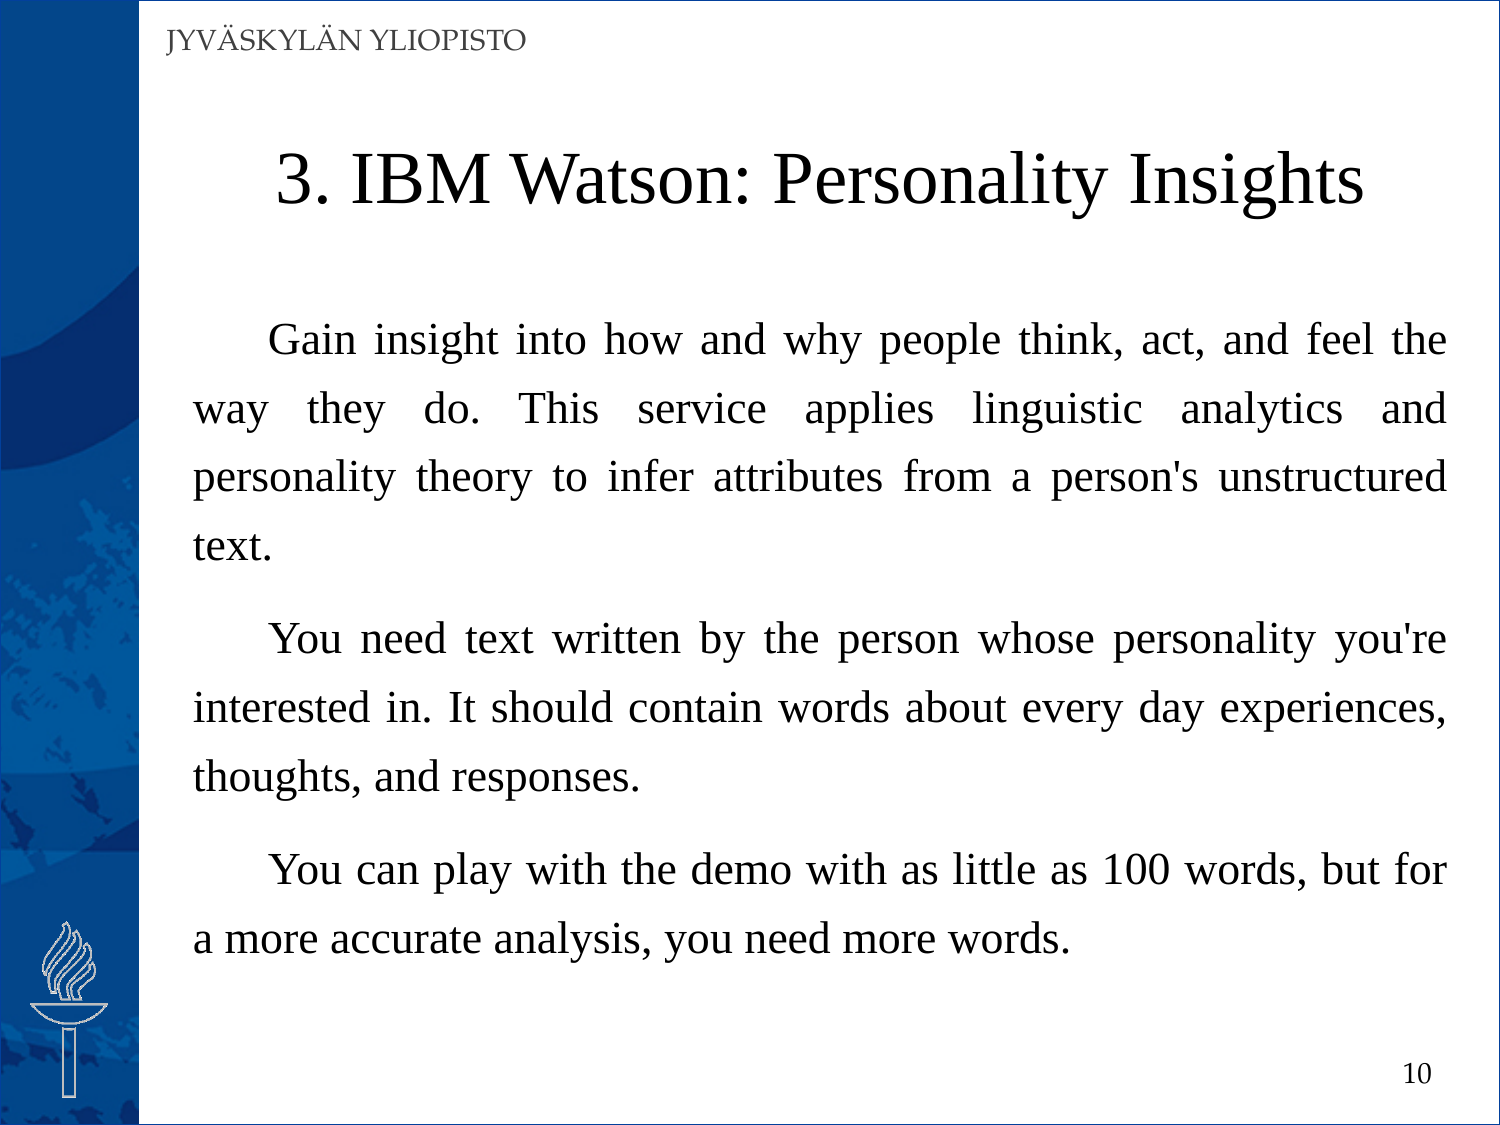

# 3. IBM Watson: Personality Insights
Gain insight into how and why people think, act, and feel the way they do. This service applies linguistic analytics and personality theory to infer attributes from a person's unstructured text.
You need text written by the person whose personality you're interested in. It should contain words about every day experiences, thoughts, and responses.
You can play with the demo with as little as 100 words, but for a more accurate analysis, you need more words.
10